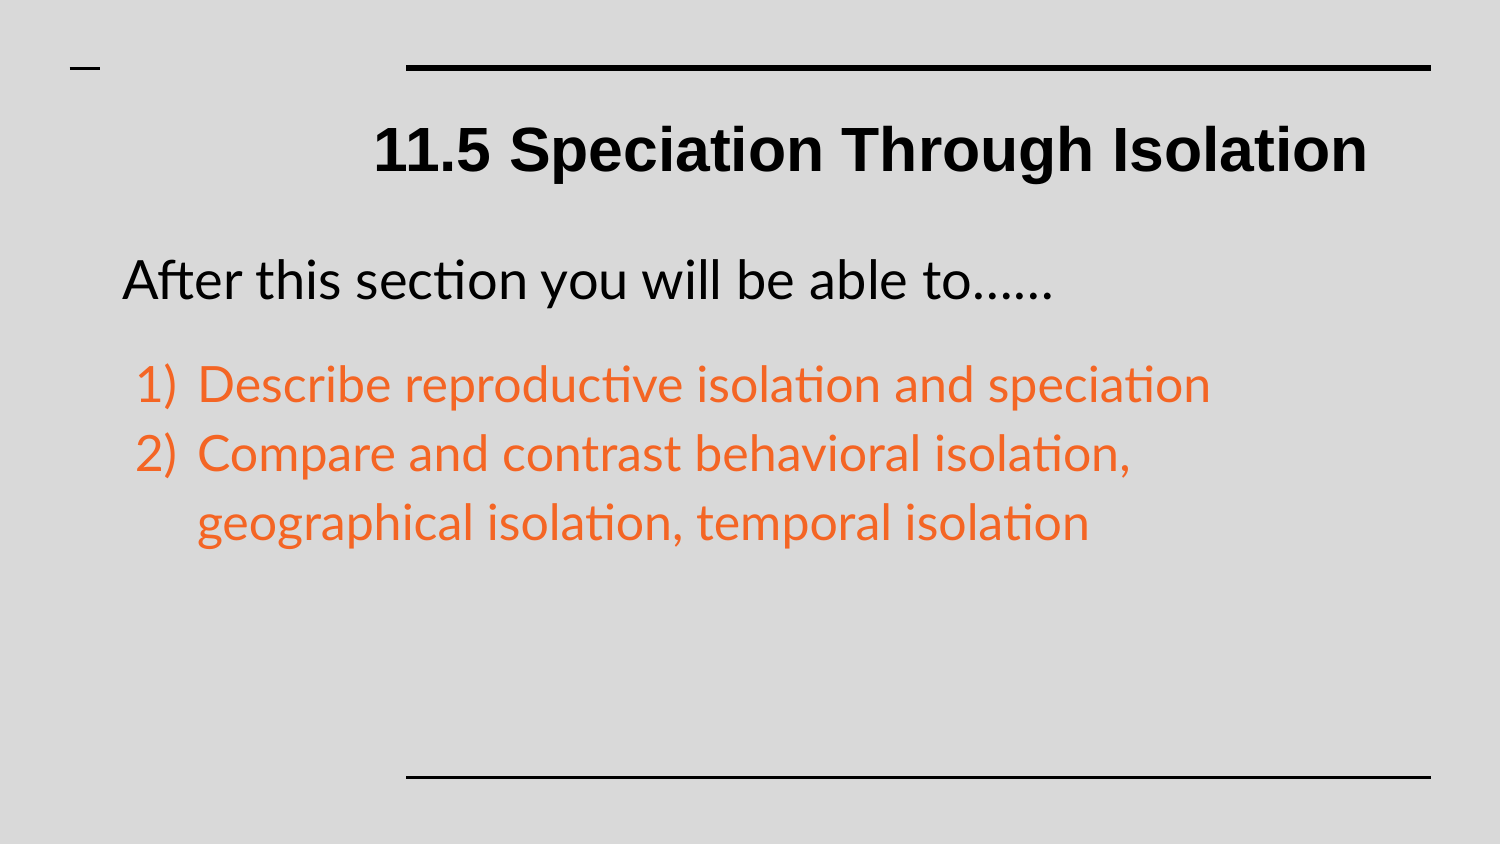

# 11.5 Speciation Through Isolation
After this section you will be able to……
Describe reproductive isolation and speciation
Compare and contrast behavioral isolation, geographical isolation, temporal isolation